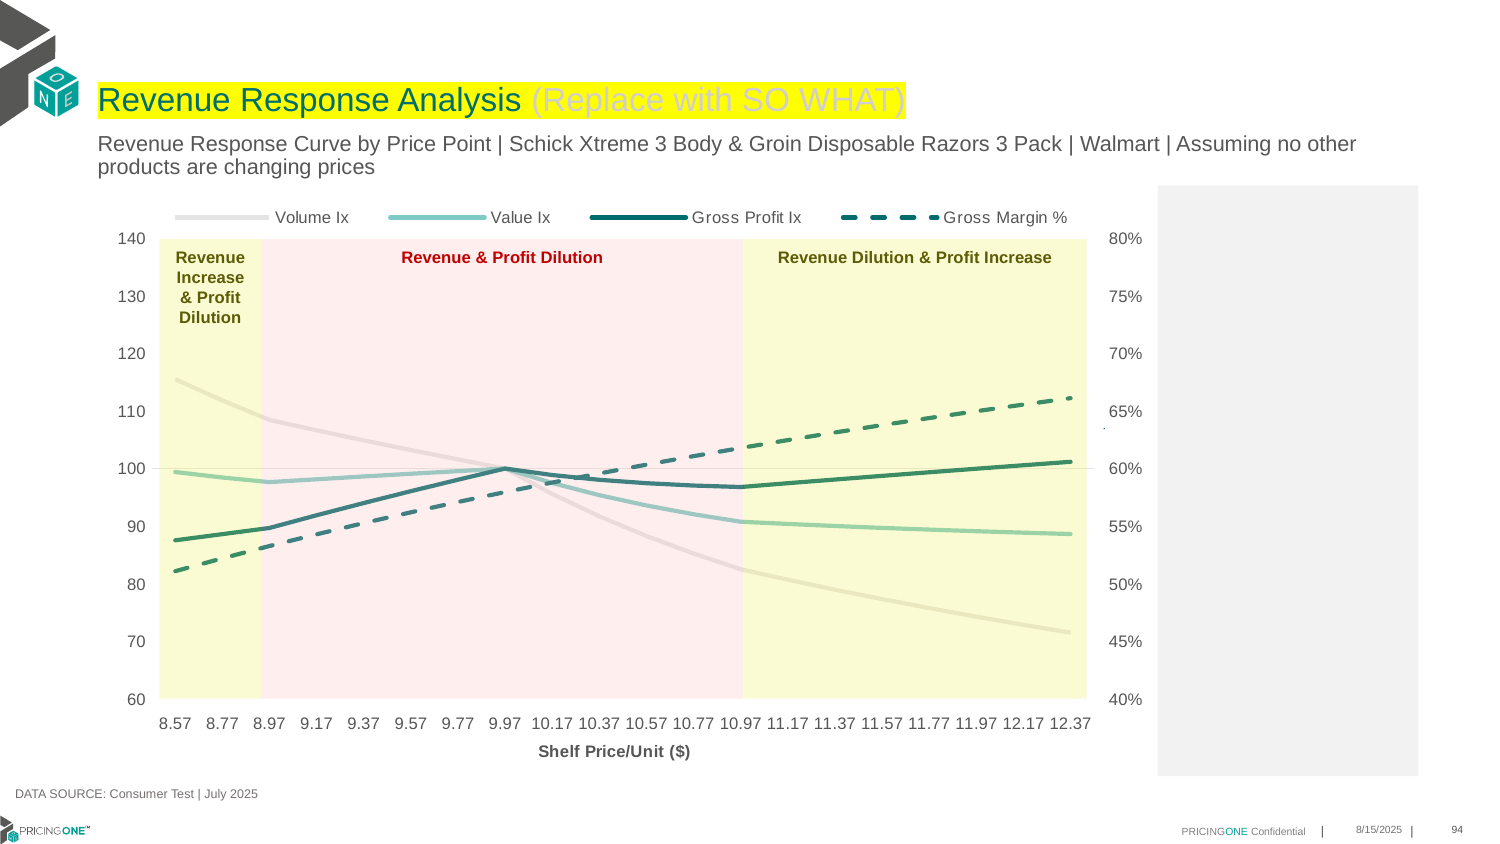

# Revenue Response Analysis (Replace with SO WHAT)

Revenue Response Curve by Price Point | Schick Xtreme 3 Body & Groin Disposable Razors 3 Pack | Walmart | Assuming no other products are changing prices

### Chart:

| Category | Volume Ix | Value Ix | Gross Profit Ix | Gross Margin % |
|---|---|---|---|---|
| 8.57 | 115.52052394798173 | 99.39070823016279 | 87.52977512605538 | 0.5108442500200775 |
| 8.77 | 111.82104193519055 | 98.44140999374176 | 88.59730453576474 | 0.5219994552647735 |
| 8.97 | 108.44317551589893 | 97.63364817278003 | 89.67467581199459 | 0.532657215459539 |
| 9.17 | 106.63787084803957 | 98.13457143423612 | 91.87302953523243 | 0.542850078808295 |
| 9.37 | 104.89391717145264 | 98.62099977252961 | 94.00138413371356 | 0.552607814586133 |
| 9.57 | 103.20819940011387 | 99.09362766610927 | 96.06321106620962 | 0.5619577035185019 |
| 9.77 | 101.577803187725 | 99.55309654274896 | 98.06174427487517 | 0.570924792494582 |
| 9.97 | 100.0 | 100.0 | 100.0 | 0.5795321186230759 |
| 10.17 | 95.5678982870838 | 97.48069789001258 | 98.87592769911605 | 0.5878009068507437 |
| 10.37 | 91.6946791210632 | 95.3646676862971 | 98.0425993096635 | 0.5957507447128317 |
| 10.57 | 88.27662358391176 | 93.57566467586756 | 97.44356161785055 | 0.6033997372442823 |
| 10.77 | 85.23256473286544 | 92.05346049343946 | 97.03367519162182 | 0.6107646446306466 |
| 10.97 | 82.49859292239603 | 90.75028594267896 | 96.77680646114936 | 0.6178610048014646 |
| 11.17 | 80.68483902541617 | 90.36570514159644 | 97.44200280436951 | 0.624703242853363 |
| 11.37 | 78.96119971202589 | 90.01142888304727 | 98.09358443712026 | 0.6313047689245439 |
| 11.57 | 77.32086175711706 | 89.68494869817839 | 98.7322092443557 | 0.6376780659180695 |
| 11.77 | 75.75765061216782 | 89.3839663301553 | 99.35842941059101 | 0.6438347682813989 |
| 11.97 | 74.26596368308587 | 89.10637729355571 | 99.9727121394109 | 0.6497857328882259 |
| 12.17 | 72.84071091300672 | 88.85025537613595 | 100.57545660205673 | 0.6555411029311474 |
| 12.37 | 71.4772618765583 | 88.61383811591705 | 101.16700776201095 | 0.6611103656161734 |
Revenue Increase & Profit Dilution
Revenue & Profit Dilution
Revenue Dilution & Profit Increase

DATA SOURCE: Consumer Test | July 2025

8/15/2025
94